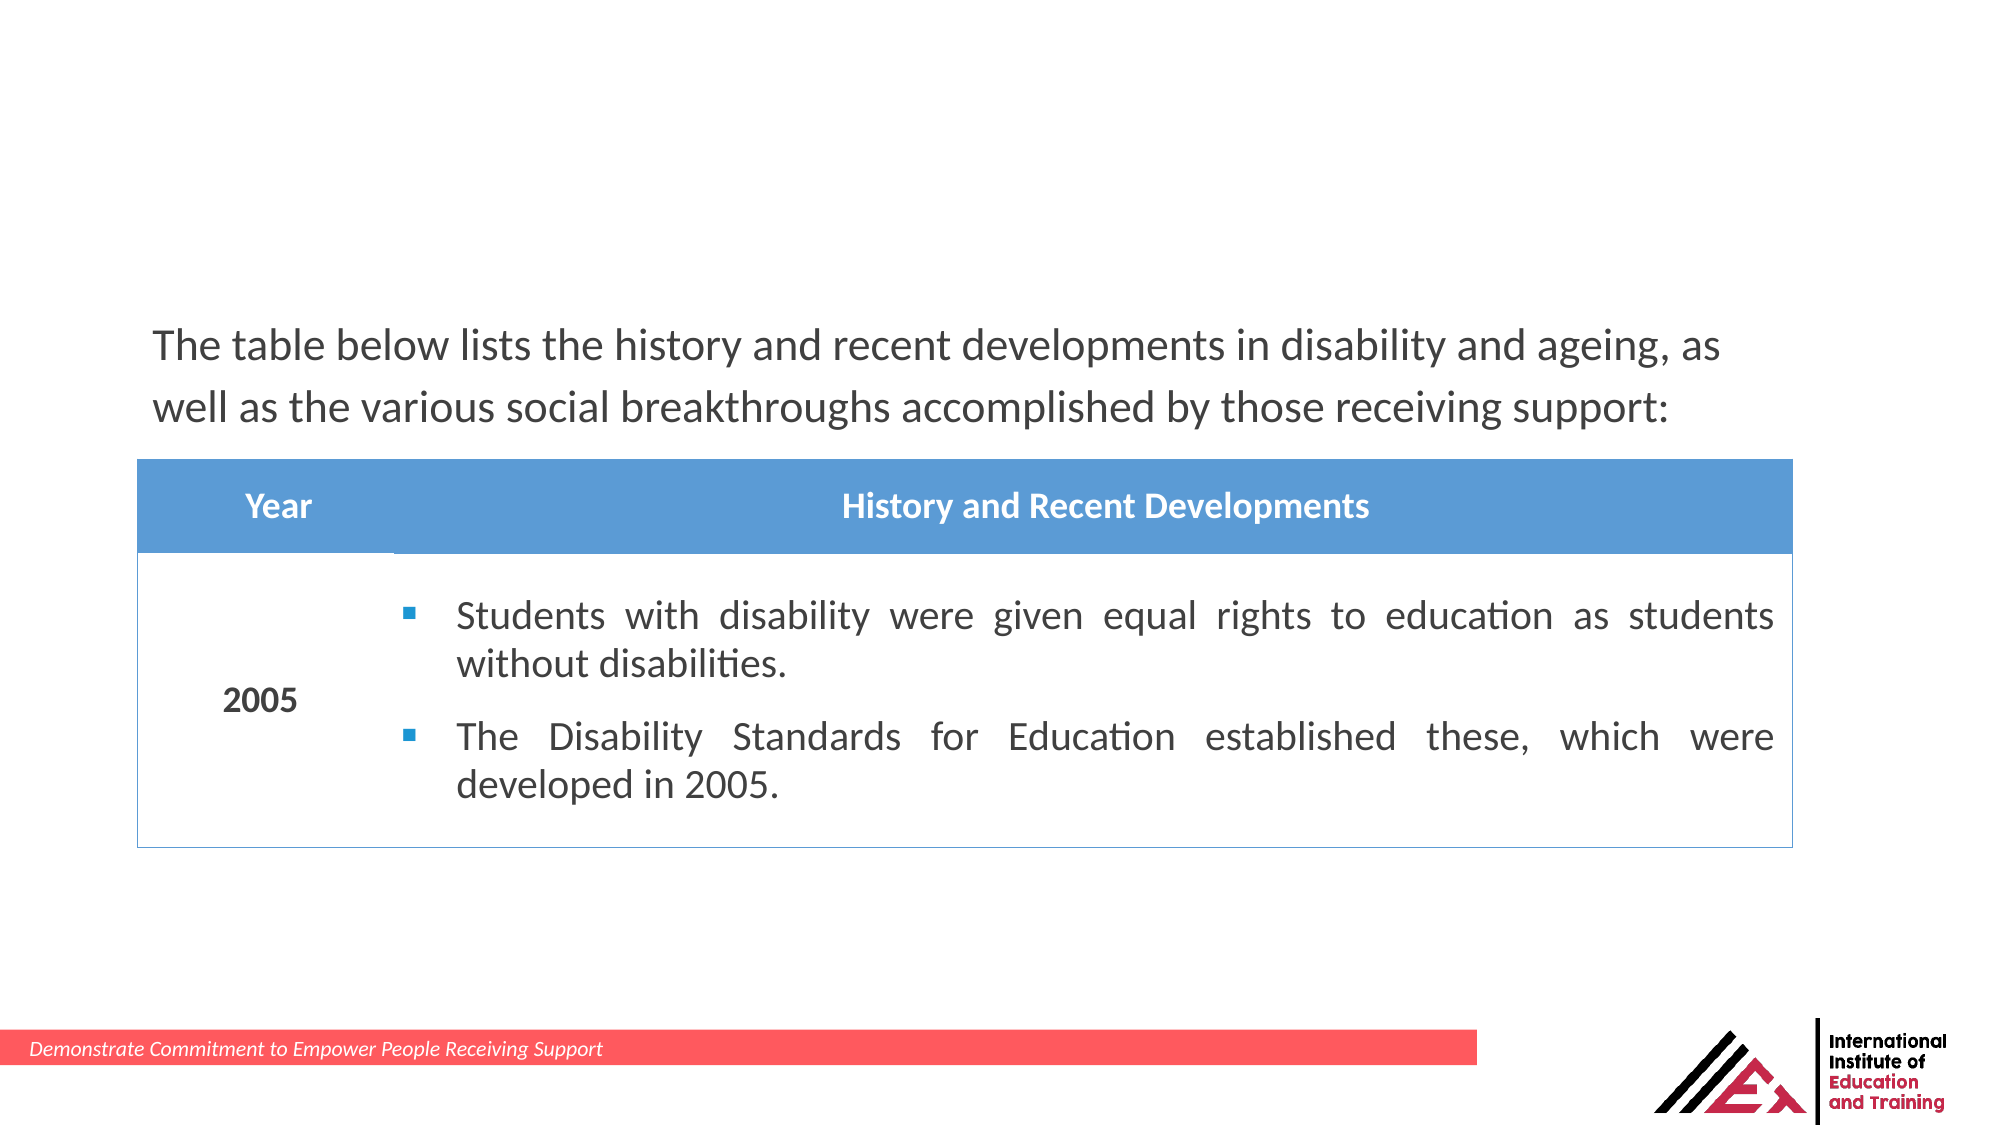

The table below lists the history and recent developments in disability and ageing, as well as the various social breakthroughs accomplished by those receiving support:

| Year | History and Recent Developments |
| --- | --- |
| 2005 | Students with disability were given equal rights to education as students without disabilities. The Disability Standards for Education established these, which were developed in 2005. |
Demonstrate Commitment to Empower People Receiving Support